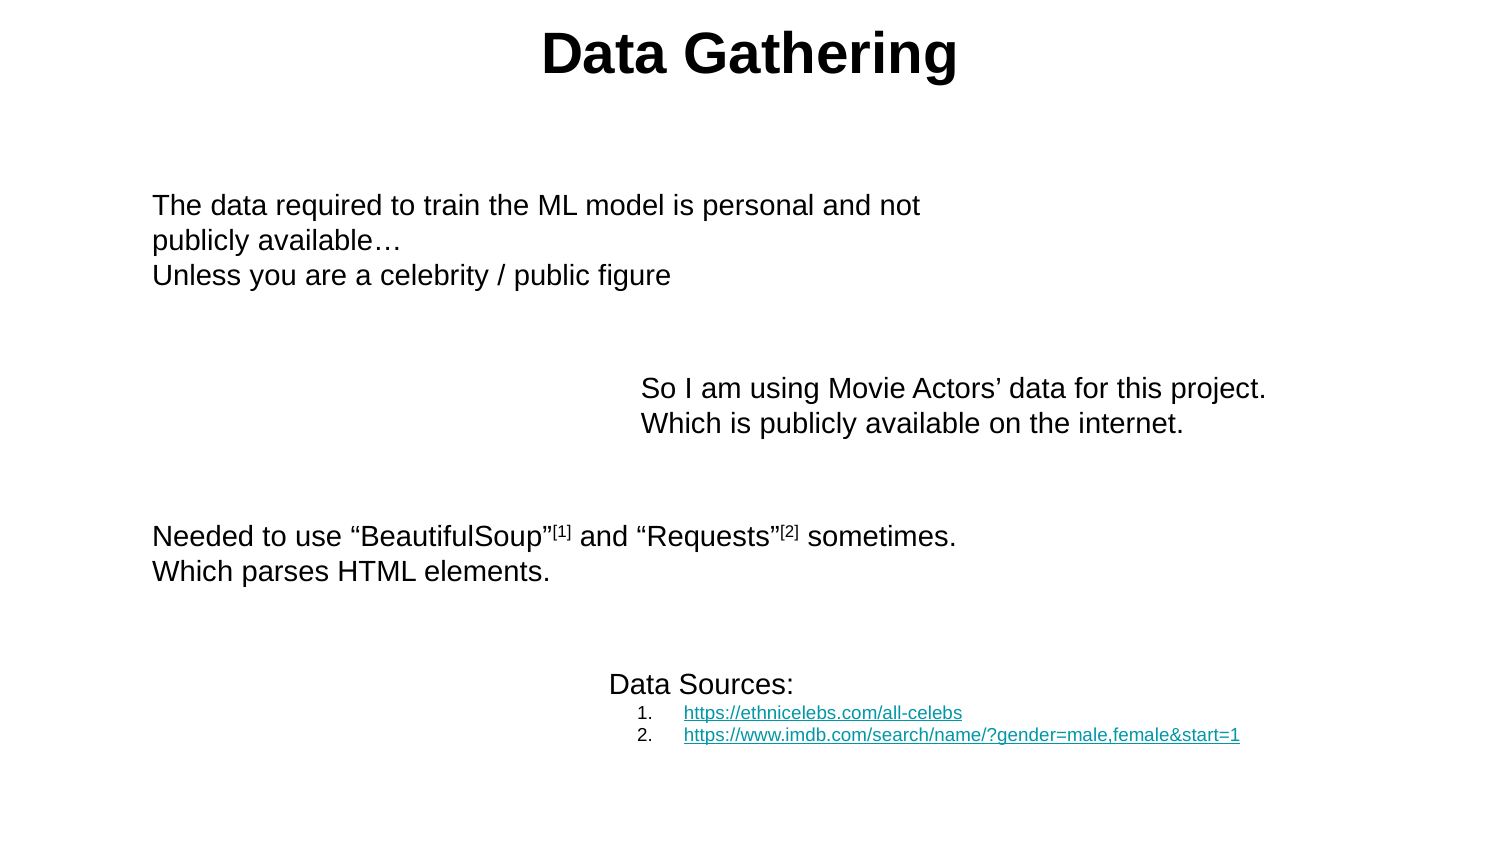

Data Gathering
The data required to train the ML model is personal and not publicly available…
Unless you are a celebrity / public figure

So I am using Movie Actors’ data for this project.
Which is publicly available on the internet.
Needed to use “BeautifulSoup”[1] and “Requests”[2] sometimes. Which parses HTML elements.
Data Sources:
https://ethnicelebs.com/all-celebs
https://www.imdb.com/search/name/?gender=male,female&start=1